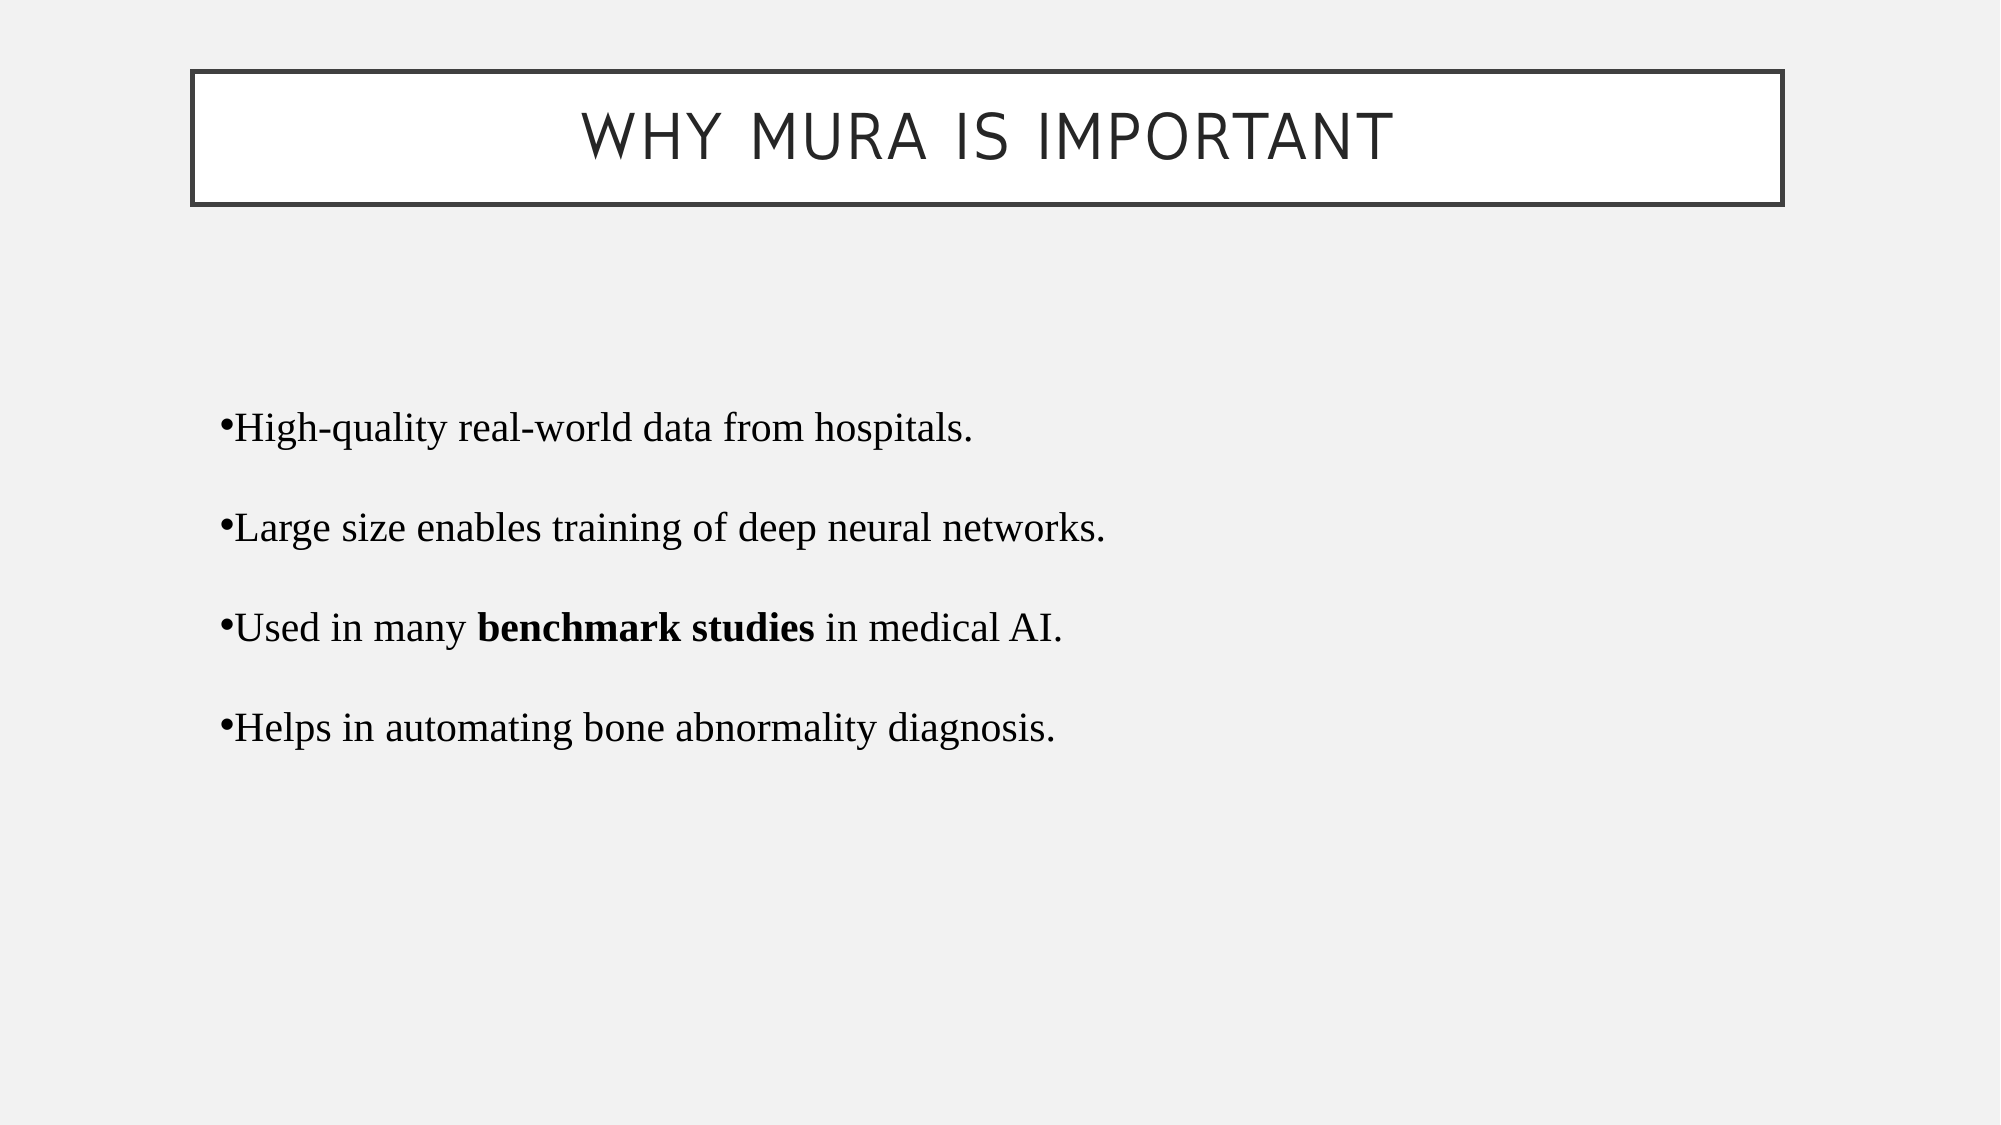

# Why MURA is Important
High-quality real-world data from hospitals.
Large size enables training of deep neural networks.
Used in many benchmark studies in medical AI.
Helps in automating bone abnormality diagnosis.